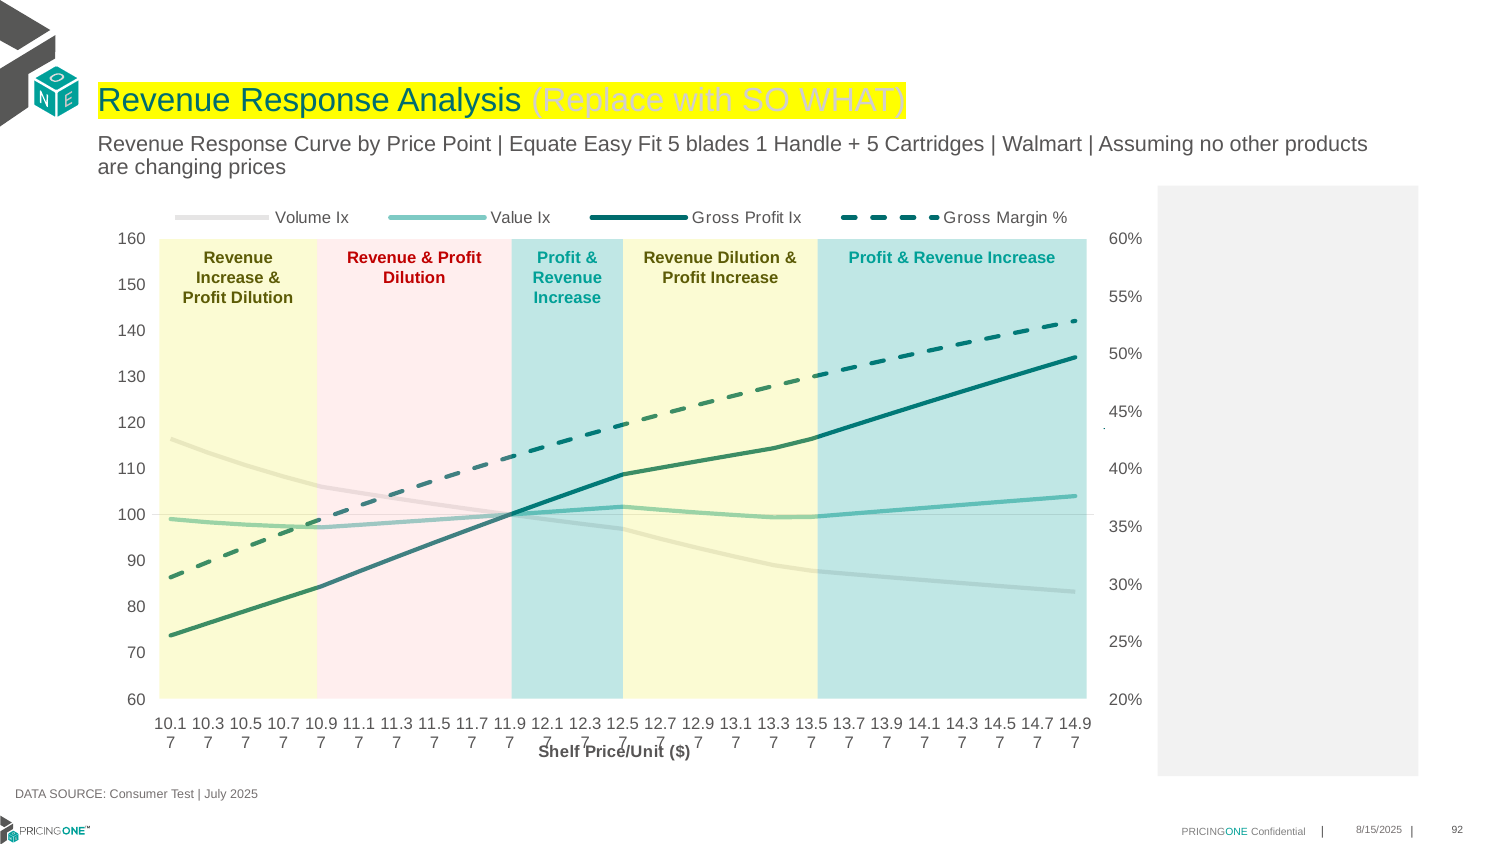

# Revenue Response Analysis (Replace with SO WHAT)

Revenue Response Curve by Price Point | Equate Easy Fit 5 blades 1 Handle + 5 Cartridges | Walmart | Assuming no other products are changing prices

### Chart:

| Category | Volume Ix | Value Ix | Gross Profit Ix | Gross Margin % |
|---|---|---|---|---|
| 10.17 | 116.46554799410663 | 99.0232419196302 | 73.74272980902914 | 0.3054997572755563 |
| 10.37 | 113.42408630385161 | 98.32702232569352 | 76.43997516691546 | 0.31889416889994293 |
| 10.57 | 110.7063462533706 | 97.81507941180035 | 79.12064912792425 | 0.33178169645150507 |
| 10.77 | 108.25727624913083 | 97.45409807063152 | 81.78274645578018 | 0.34419057859725233 |
| 10.97 | 106.03315688291141 | 97.21747198988713 | 84.42430935904652 | 0.3561469946665823 |
| 11.17 | 104.72898021326603 | 97.76350535606278 | 87.65452817364712 | 0.36767524901453974 |
| 11.37 | 103.47703847461125 | 98.31562408379338 | 90.8242818519552 | 0.3787979359272127 |
| 11.57 | 102.2737083418292 | 98.87293860067882 | 93.93662951016054 | 0.38953608742371726 |
| 11.77 | 101.1156956725952 | 99.43464161291023 | 96.99435530267405 | 0.39990930598915964 |
| 11.97 | 100.0 | 100.0 | 100.0 | 0.40993588400103664 |
| 12.17 | 98.92388337928983 | 100.56834759051263 | 102.95588841479425 | 0.4196329113798199 |
| 12.37 | 97.8848429951705 | 101.13907871256687 | 105.86415327644711 | 0.42901637279647603 |
| 12.57 | 96.88058702430095 | 101.71164242648587 | 108.72675605994921 | 0.43810123560003245 |
| 12.77 | 94.73505370029451 | 101.03597449023702 | 110.18014948545807 | 0.4469015294825692 |
| 12.97 | 92.71819039386743 | 100.42815996777519 | 111.61353688555182 | 0.45543041877350876 |
| 13.17 | 90.81723939129621 | 99.88060471054612 | 113.02677387544158 | 0.46370026814672805 |
| 13.37 | 89.02104563644016 | 99.38665276056076 | 114.41969603384253 | 0.4717227024302475 |
| 13.57 | 87.8051343528353 | 99.48933435401915 | 116.43569205113072 | 0.4795086611269276 |
| 13.77 | 87.10961393271901 | 100.14874838277186 | 119.06385501359351 | 0.4870684481839077 |
| 13.97 | 86.43011934191729 | 100.80361687655932 | 121.65787875666932 | 0.4944117774869297 |
| 14.17 | 85.76597461080102 | 101.45394345316576 | 124.21874381697853 | 0.5015478145019342 |
| 14.37 | 85.11654376662565 | 102.09973458427461 | 126.74738008419189 | 0.5084852144392769 |
| 14.57 | 84.48122788351937 | 102.74099934300165 | 129.24467043901439 | 0.5152321572747021 |
| 14.77 | 83.85946238700225 | 103.3777491701198 | 131.71145406951098 | 0.5217963799250107 |
| 14.97 | 83.25071458830382 | 104.00999765777303 | 134.1485294985388 | 0.5281852058445162 |
Revenue Increase & Profit Dilution
Revenue & Profit Dilution
Profit & Revenue Increase
Revenue Dilution & Profit Increase
Profit & Revenue Increase

DATA SOURCE: Consumer Test | July 2025

8/15/2025
92